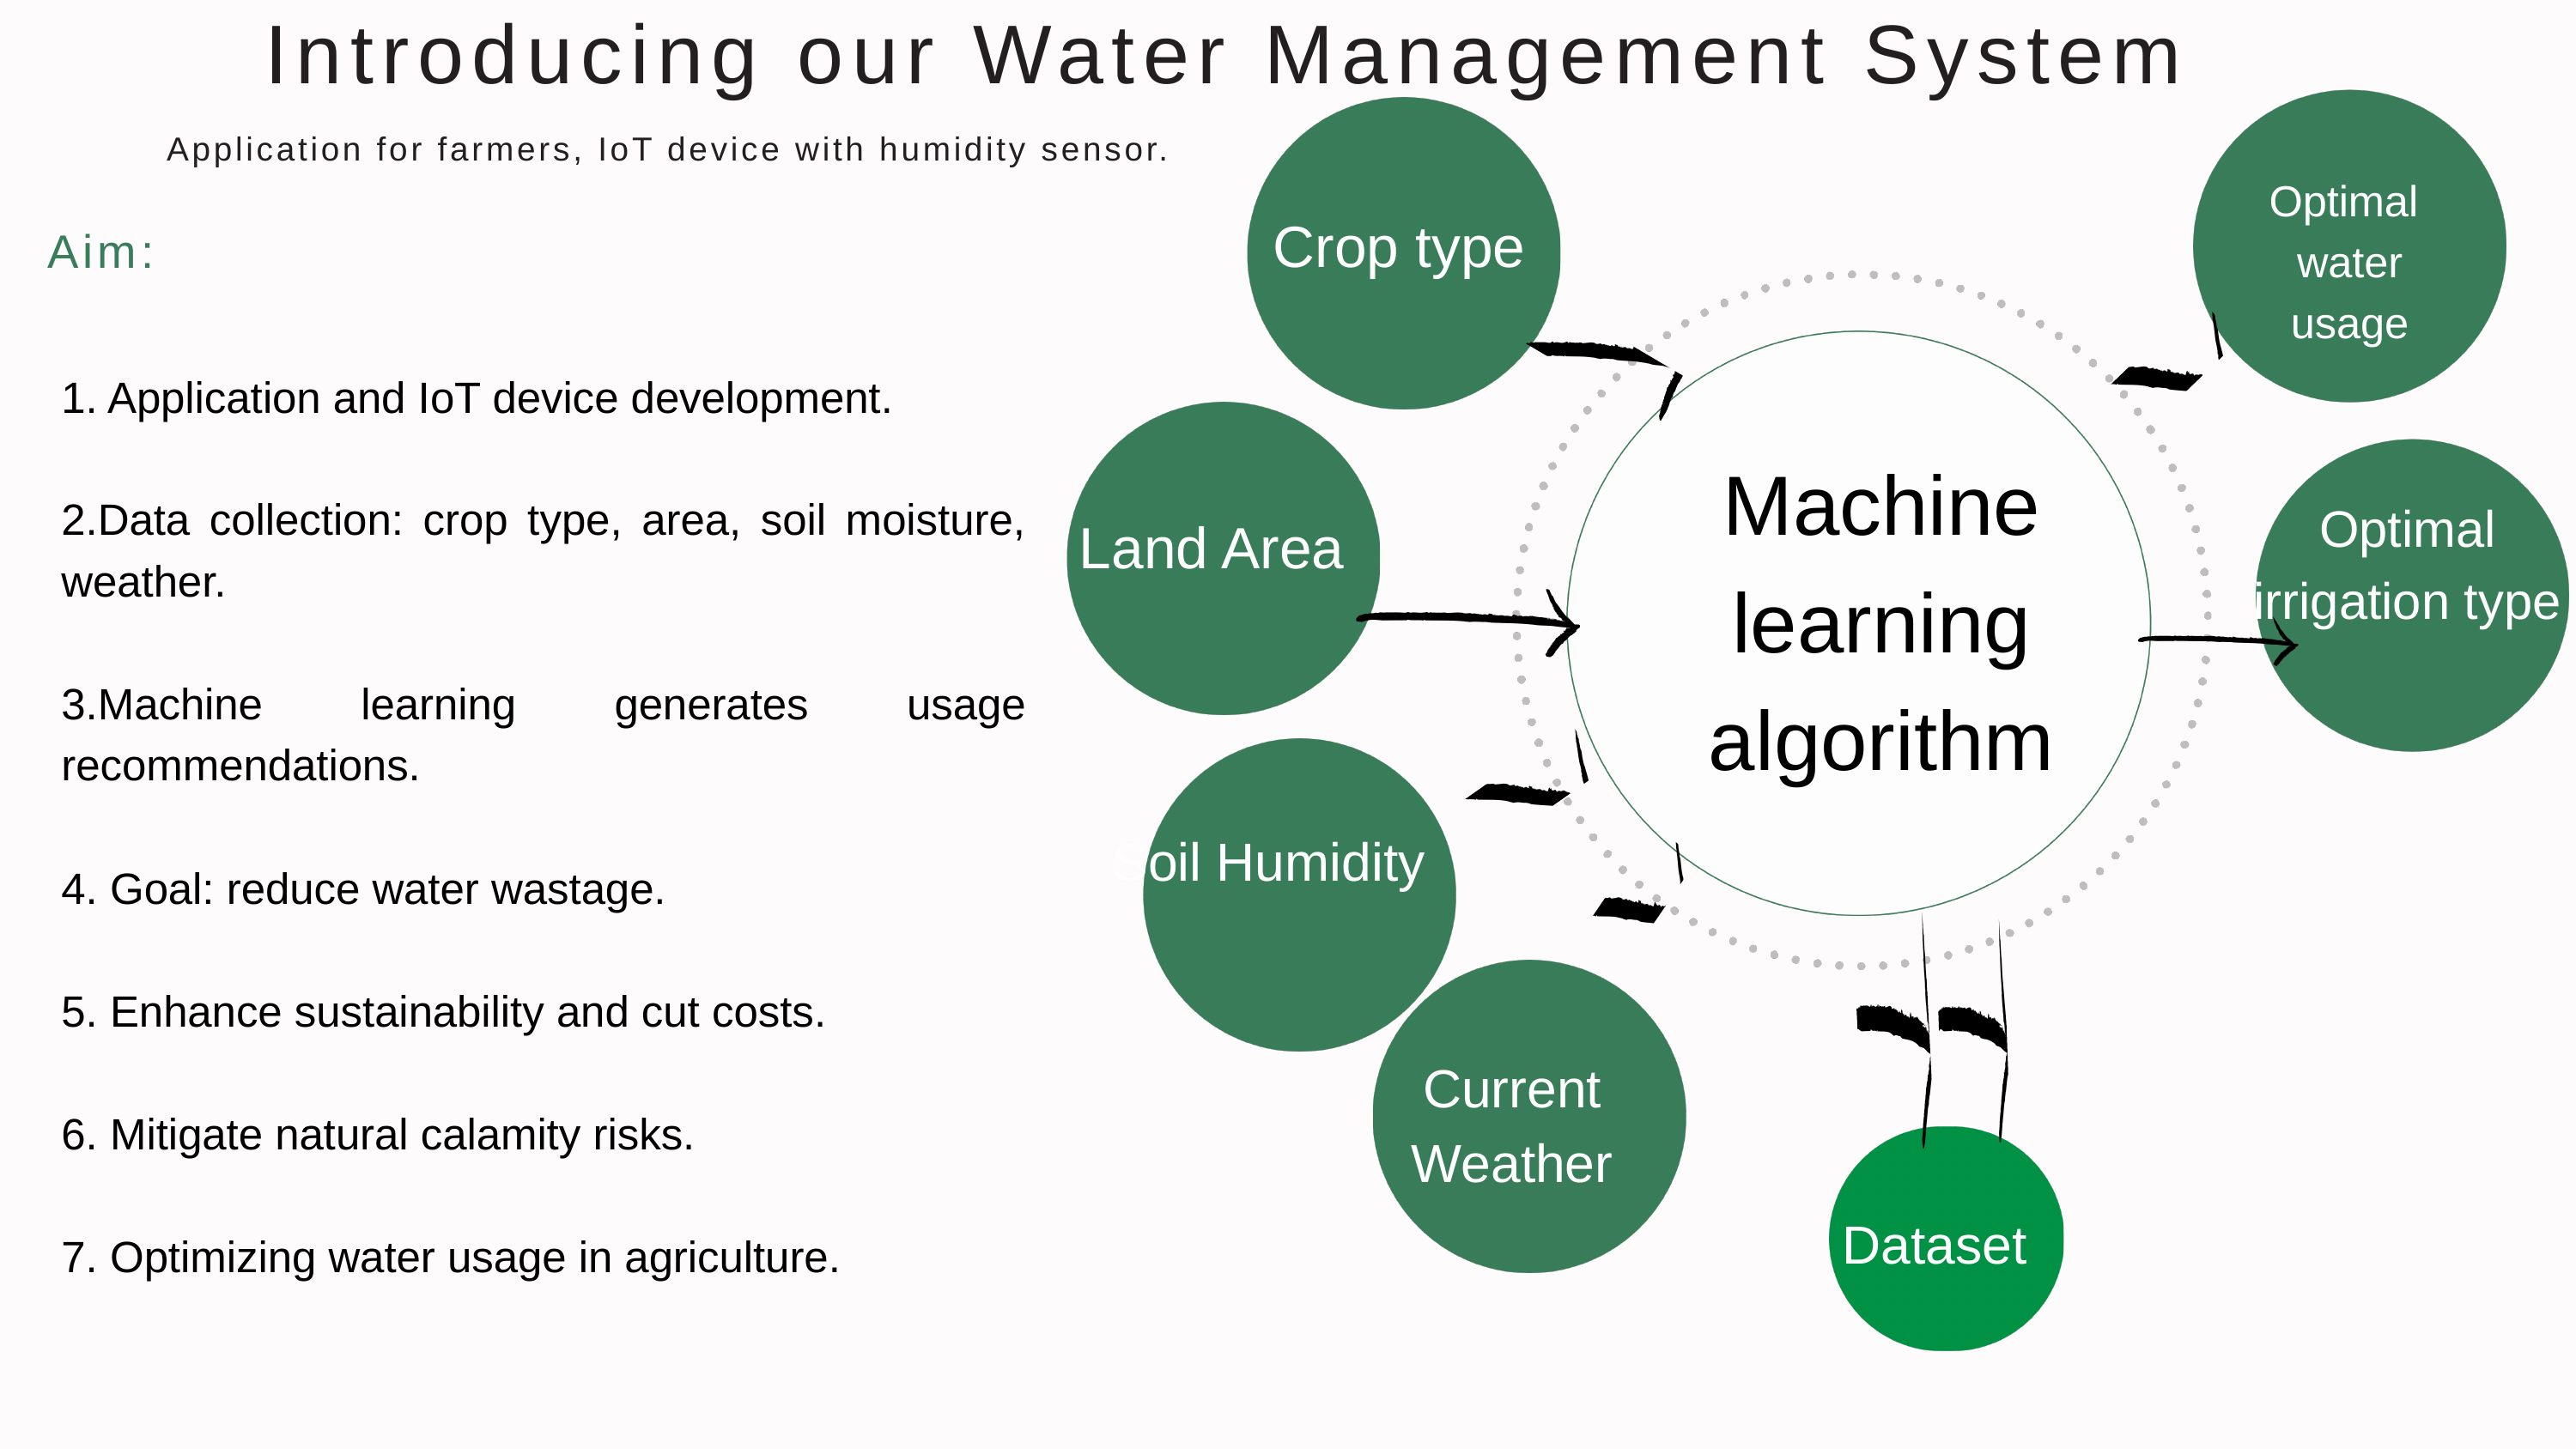

Introducing our Water Management System

Application for farmers, IoT device with humidity sensor.

Optimal
water usage
Crop type
Aim:

1. Application and IoT device development.

2.Data collection: crop type, area, soil moisture, weather.

3.Machine learning generates usage recommendations.

4. Goal: reduce water wastage.

5. Enhance sustainability and cut costs.

6. Mitigate natural calamity risks.

7. Optimizing water usage in agriculture.

Machine learning algorithm

Optimal
irrigation type
Land Area

Soil Humidity

Current Weather

Dataset